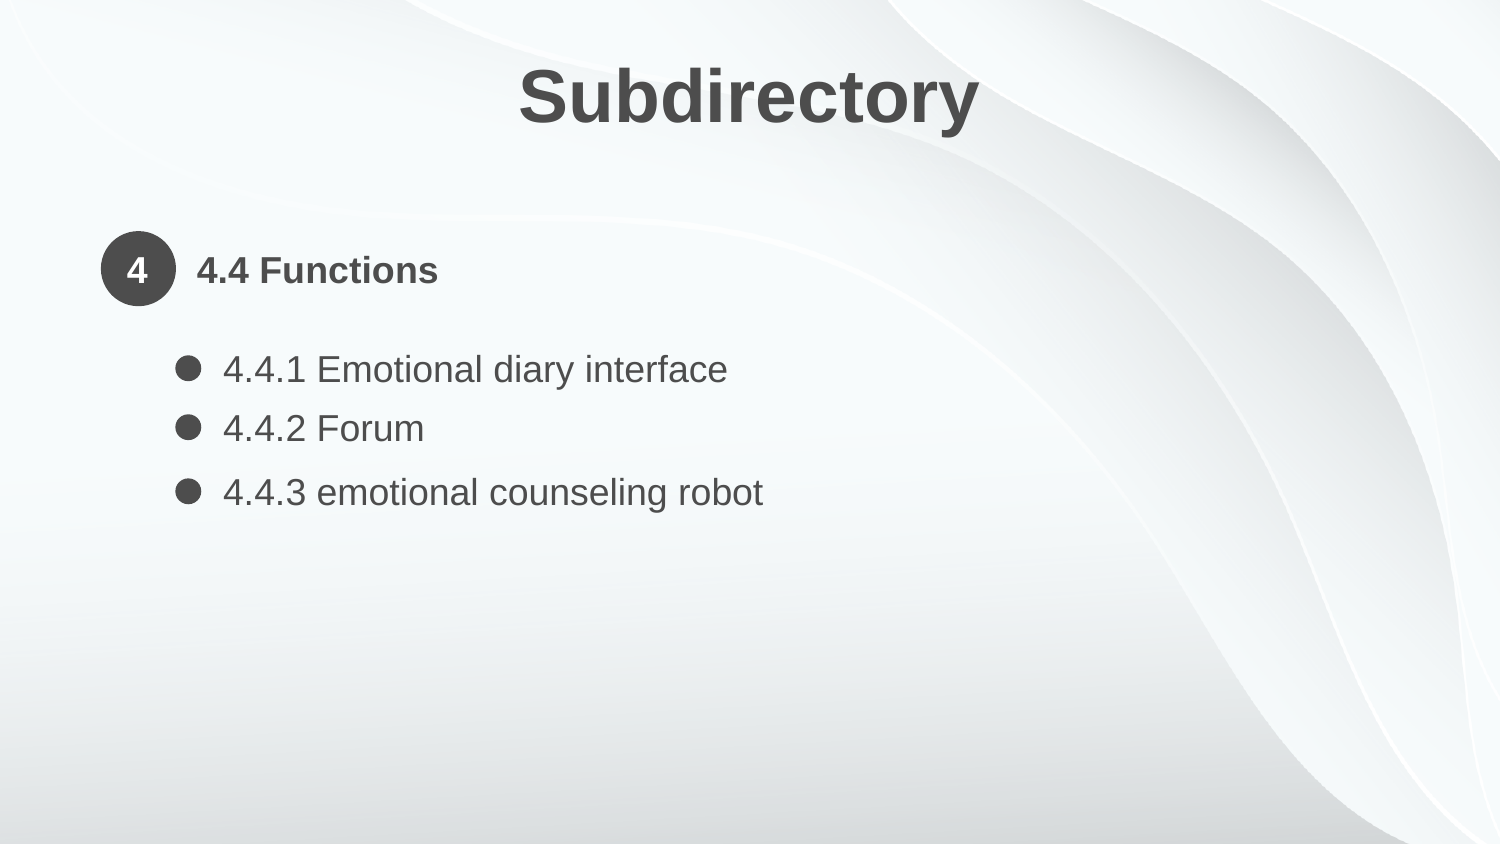

Subdirectory

4
4.4 Functions
4.4.1 Emotional diary interface

4.4.2 Forum

4.4.3 emotional counseling robot